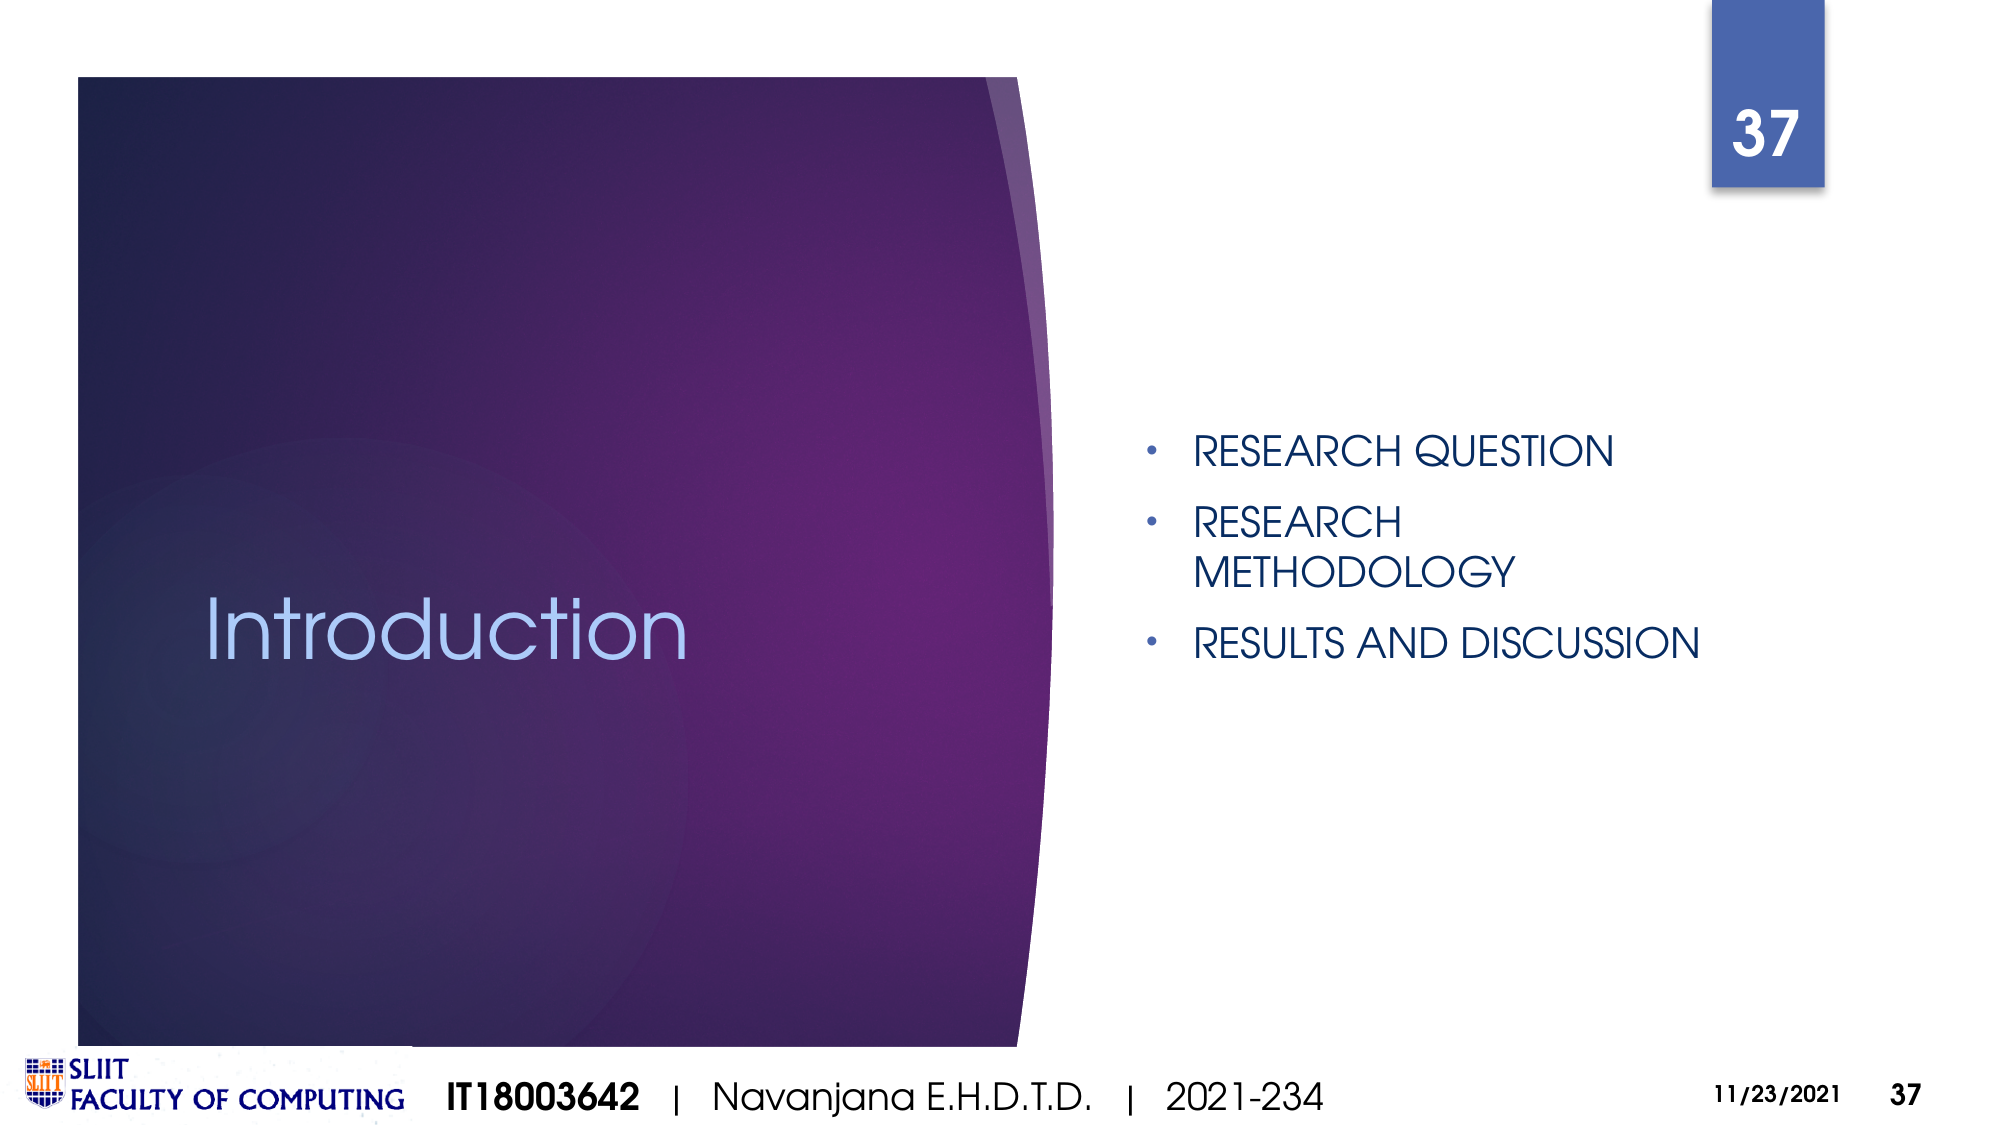

RESEARCH QUESTION
Research Methodology
Results and Discussion

# Introduction